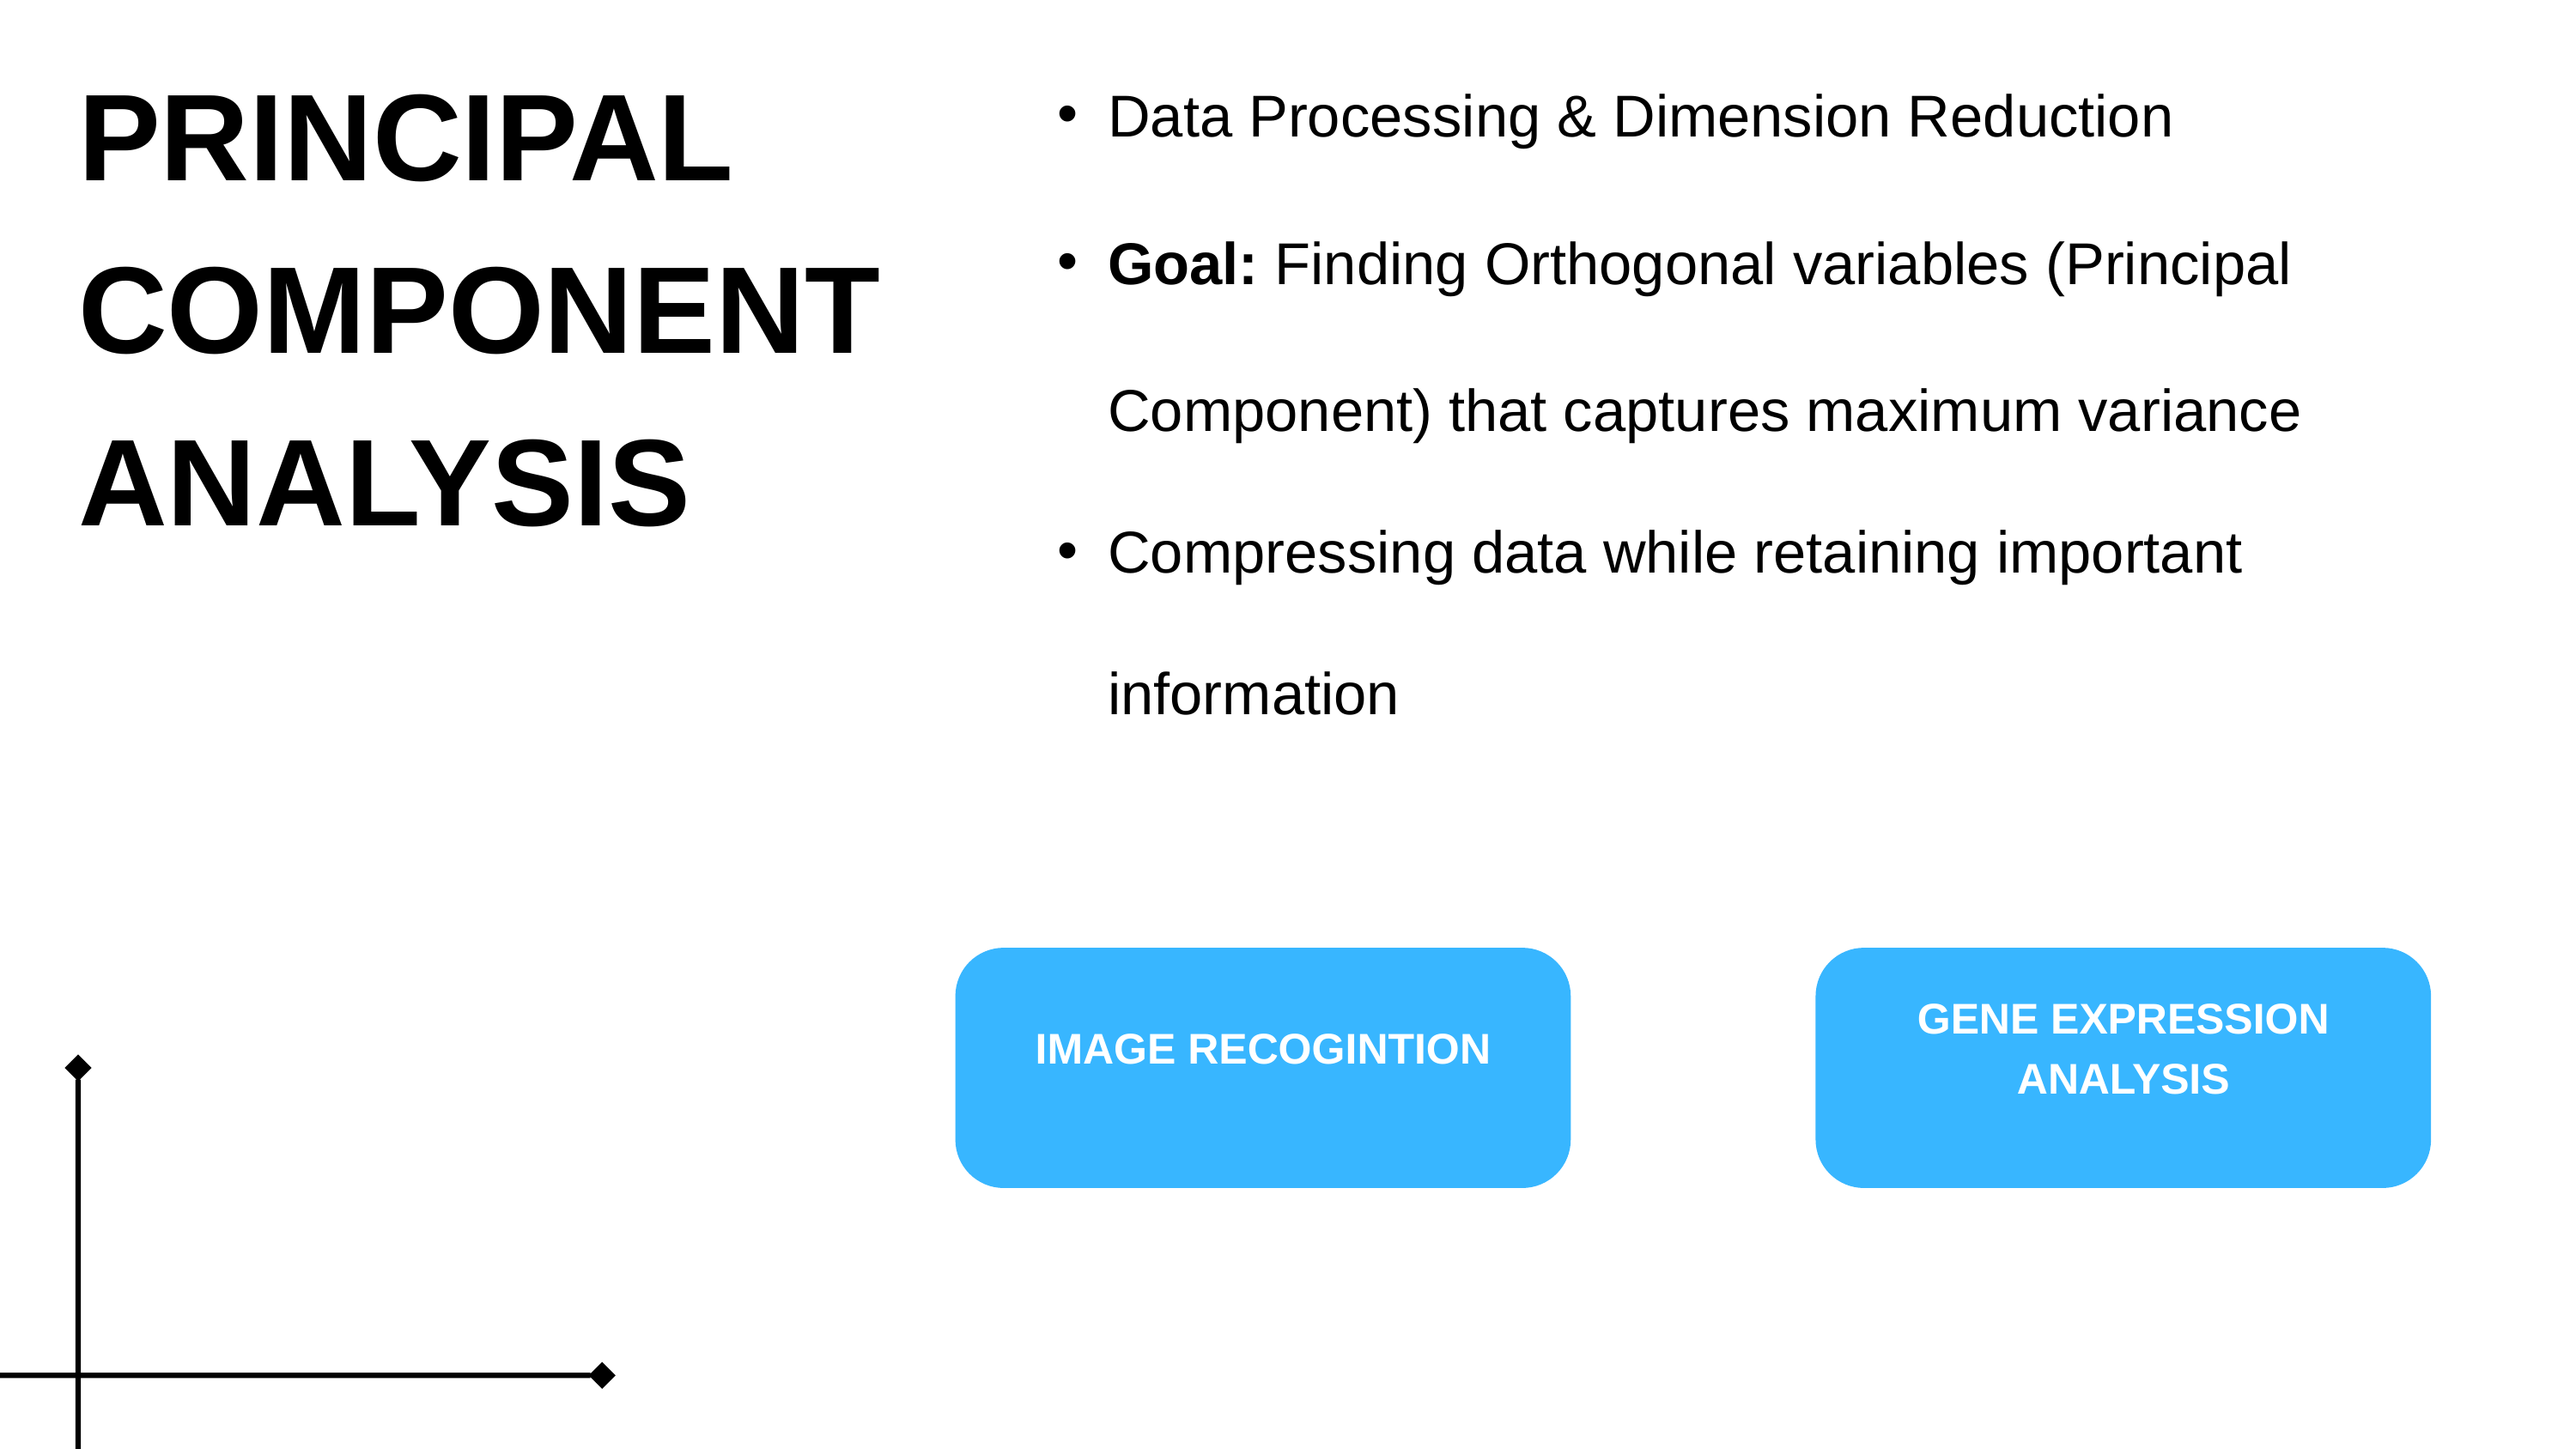

Data Processing & Dimension Reduction
Goal: Finding Orthogonal variables (Principal Component) that captures maximum variance
Compressing data while retaining important information

PRINCIPAL COMPONENT ANALYSIS

IMAGE RECOGINTION

GENE EXPRESSION ANALYSIS